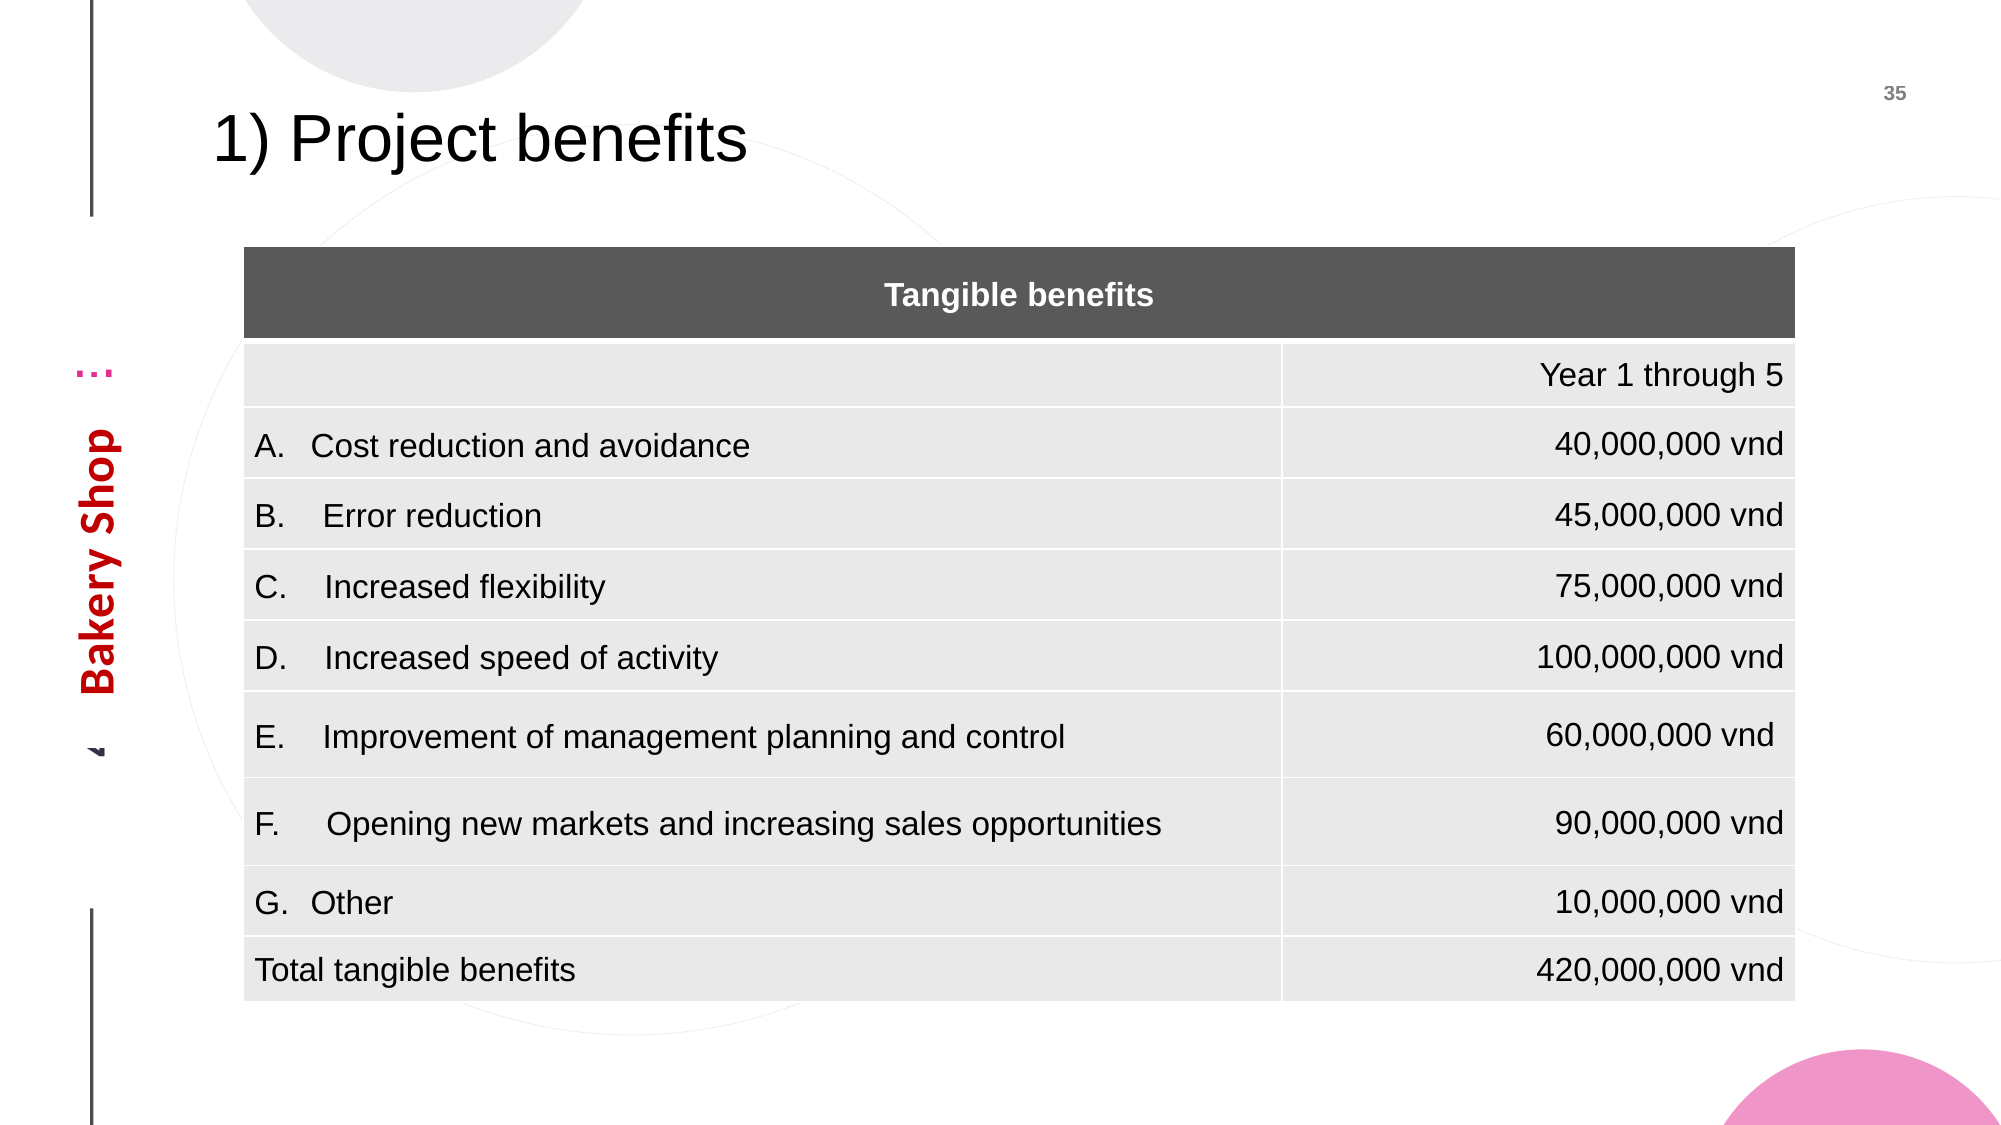

# 1) Project benefits

| Tangible benefits |  |
| --- | --- |
|  | Year 1 through 5 |
| Cost reduction and avoidance | 40,000,000 vnd |
| B. Error reduction | 45,000,000 vnd |
| C. Increased flexibility | 75,000,000 vnd |
| D. Increased speed of activity | 100,000,000 vnd |
| E. Improvement of management planning and control | 60,000,000 vnd |
| F. Opening new markets and increasing sales opportunities | 90,000,000 vnd |
| Other | 10,000,000 vnd |
| Total tangible benefits | 420,000,000 vnd |
Bakery Shop